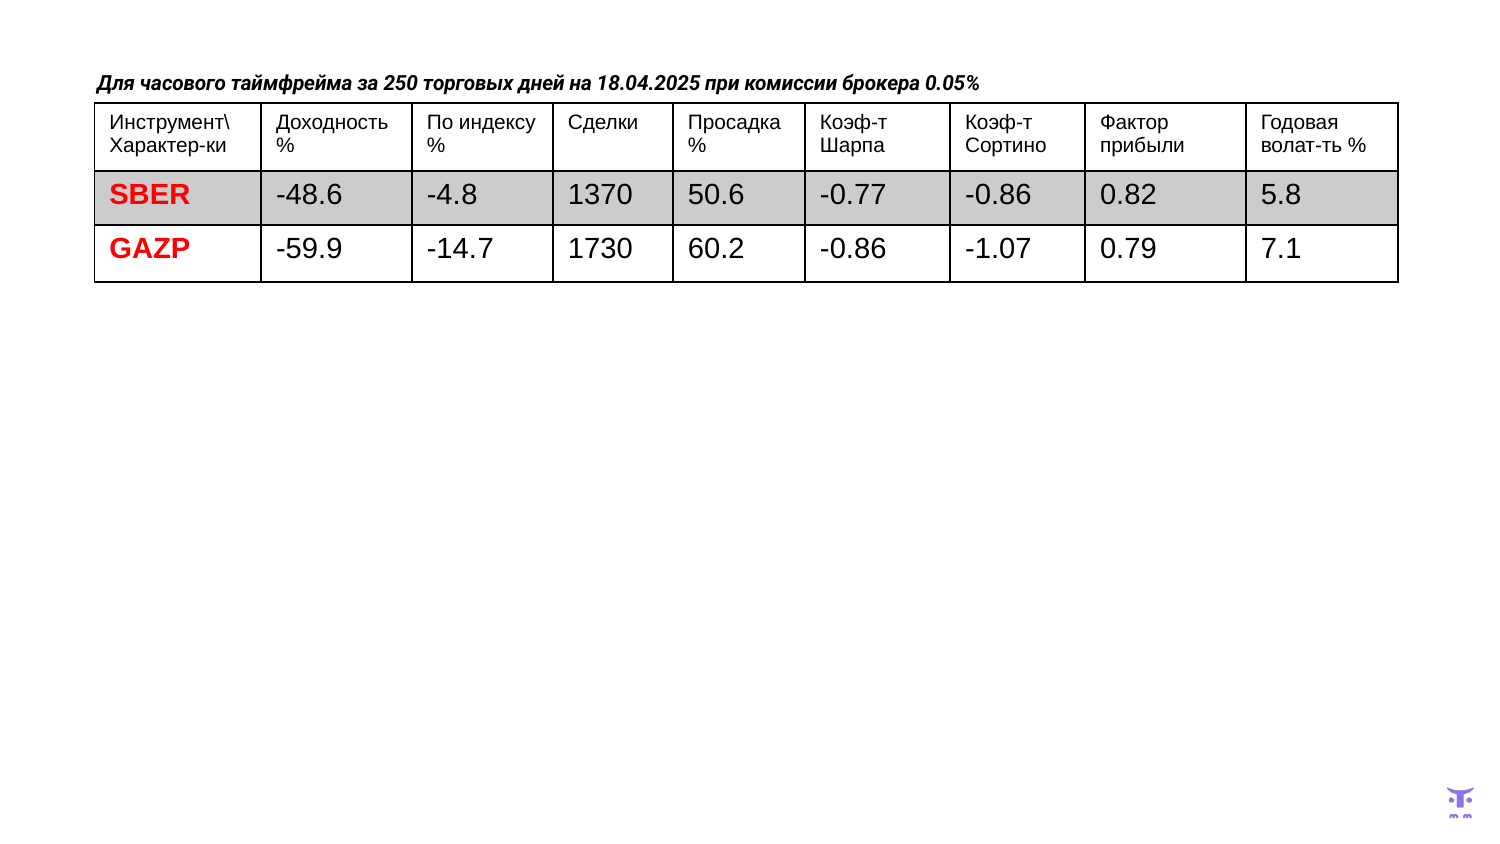

# Для часового таймфрейма за 250 торговых дней на 18.04.2025 при комиссии брокера 0.05%
| Инструмент\Характер-ки | Доходность % | По индексу % | Сделки | Просадка % | Коэф-т Шарпа | Коэф-т Сортино | Фактор прибыли | Годовая волат-ть % |
| --- | --- | --- | --- | --- | --- | --- | --- | --- |
| SBER | -48.6 | -4.8 | 1370 | 50.6 | -0.77 | -0.86 | 0.82 | 5.8 |
| GAZP | -59.9 | -14.7 | 1730 | 60.2 | -0.86 | -1.07 | 0.79 | 7.1 |